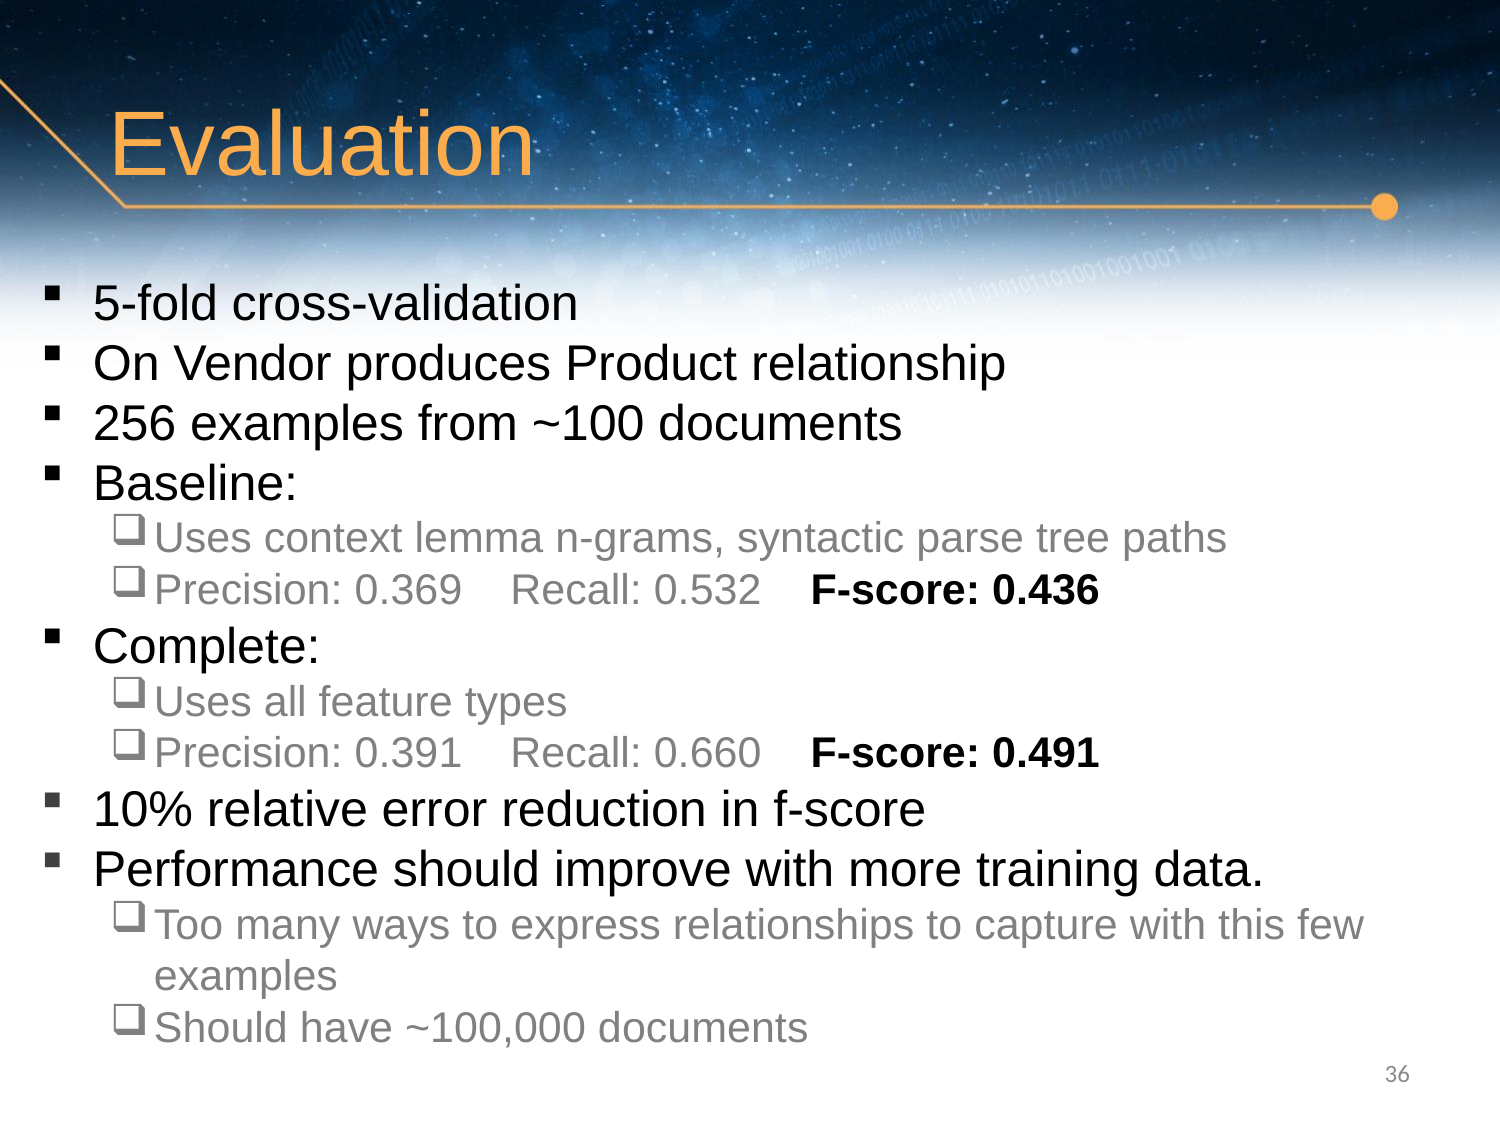

# Evaluation
5-fold cross-validation
On Vendor produces Product relationship
256 examples from ~100 documents
Baseline:
Uses context lemma n-grams, syntactic parse tree paths
Precision: 0.369    Recall: 0.532    F-score: 0.436
Complete:
Uses all feature types
Precision: 0.391    Recall: 0.660    F-score: 0.491
10% relative error reduction in f-score
Performance should improve with more training data.
Too many ways to express relationships to capture with this few examples
Should have ~100,000 documents

36